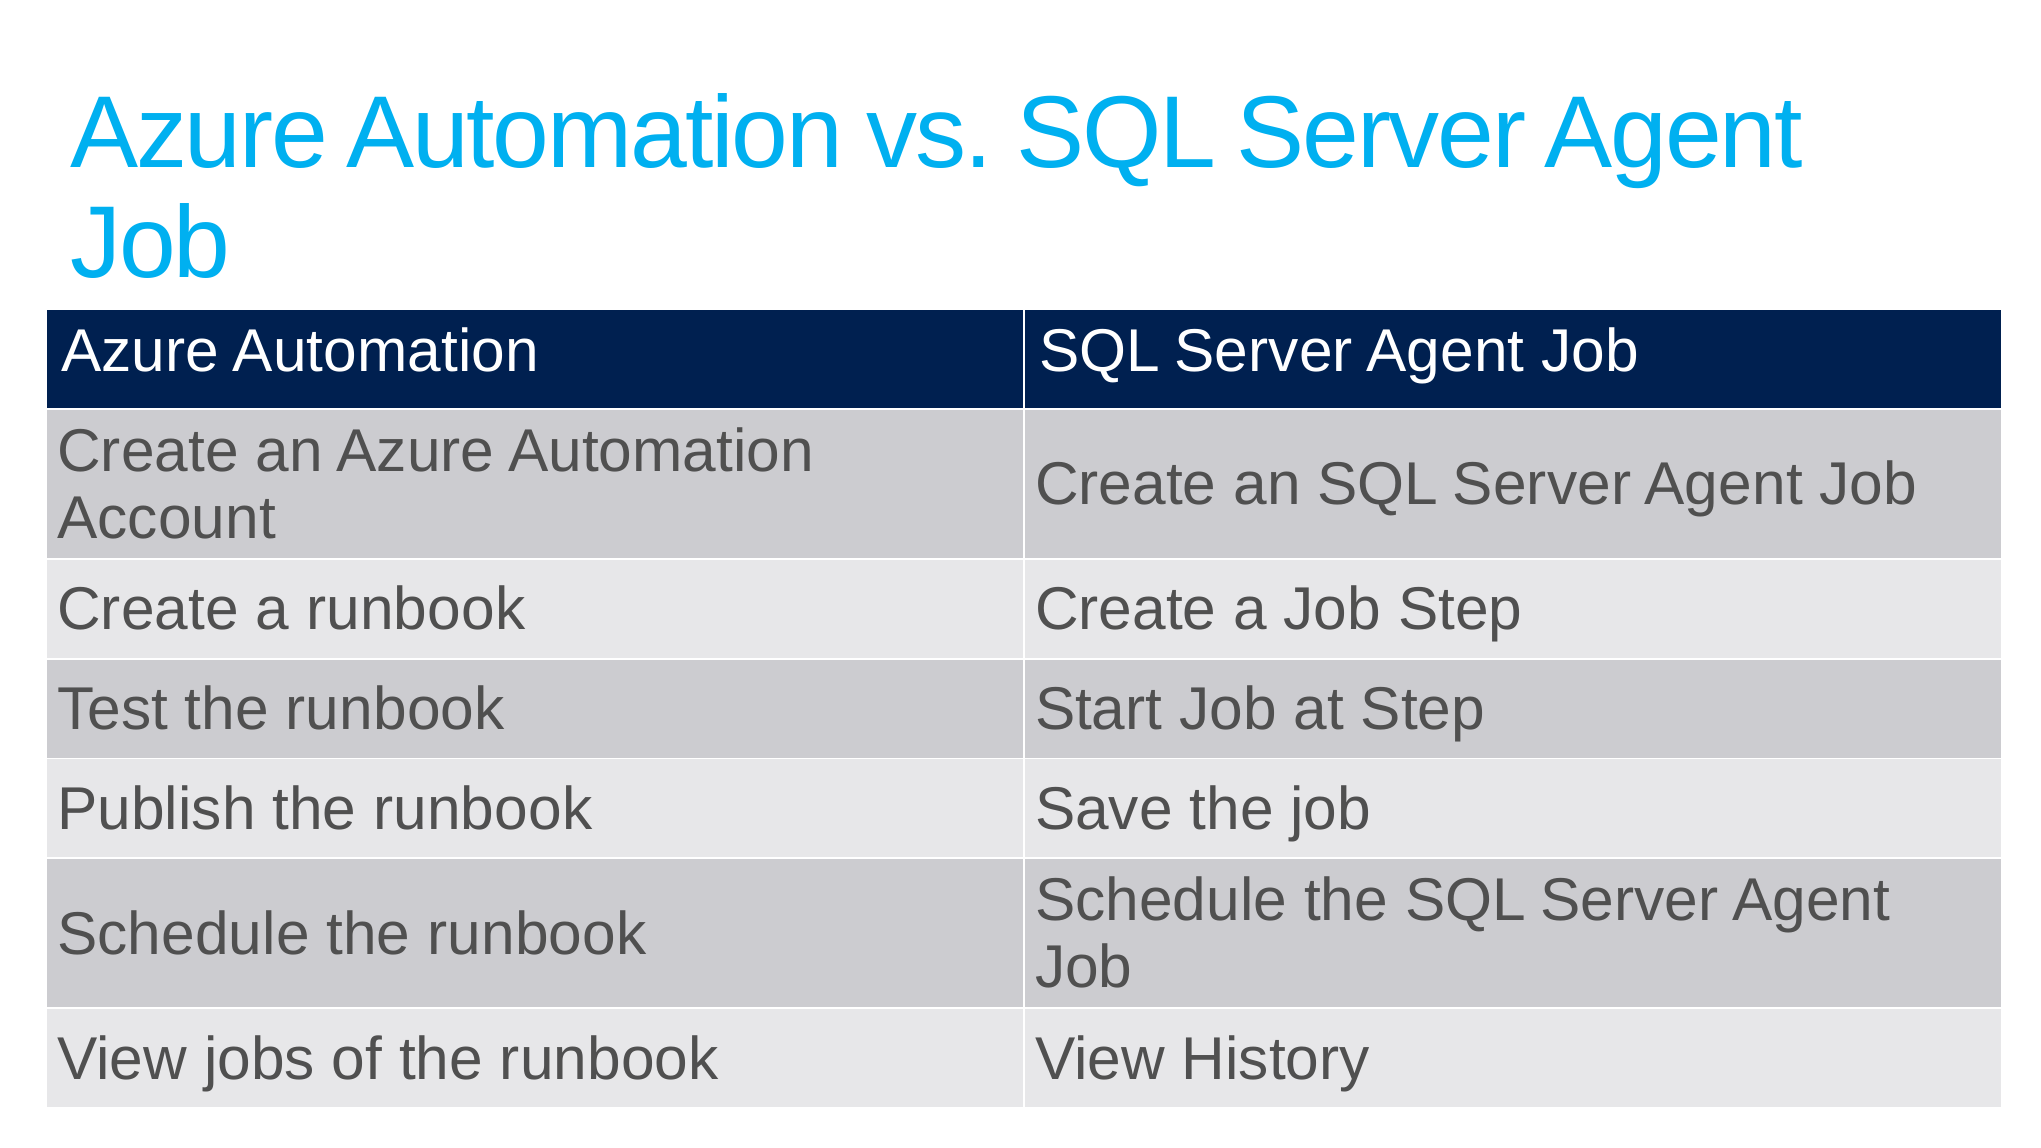

# Azure Automation vs. SQL Server Agent Job
| Azure Automation | SQL Server Agent Job |
| --- | --- |
| Create an Azure Automation Account | Create an SQL Server Agent Job |
| Create a runbook | Create a Job Step |
| Test the runbook | Start Job at Step |
| Publish the runbook | Save the job |
| Schedule the runbook | Schedule the SQL Server Agent Job |
| View jobs of the runbook | View History |